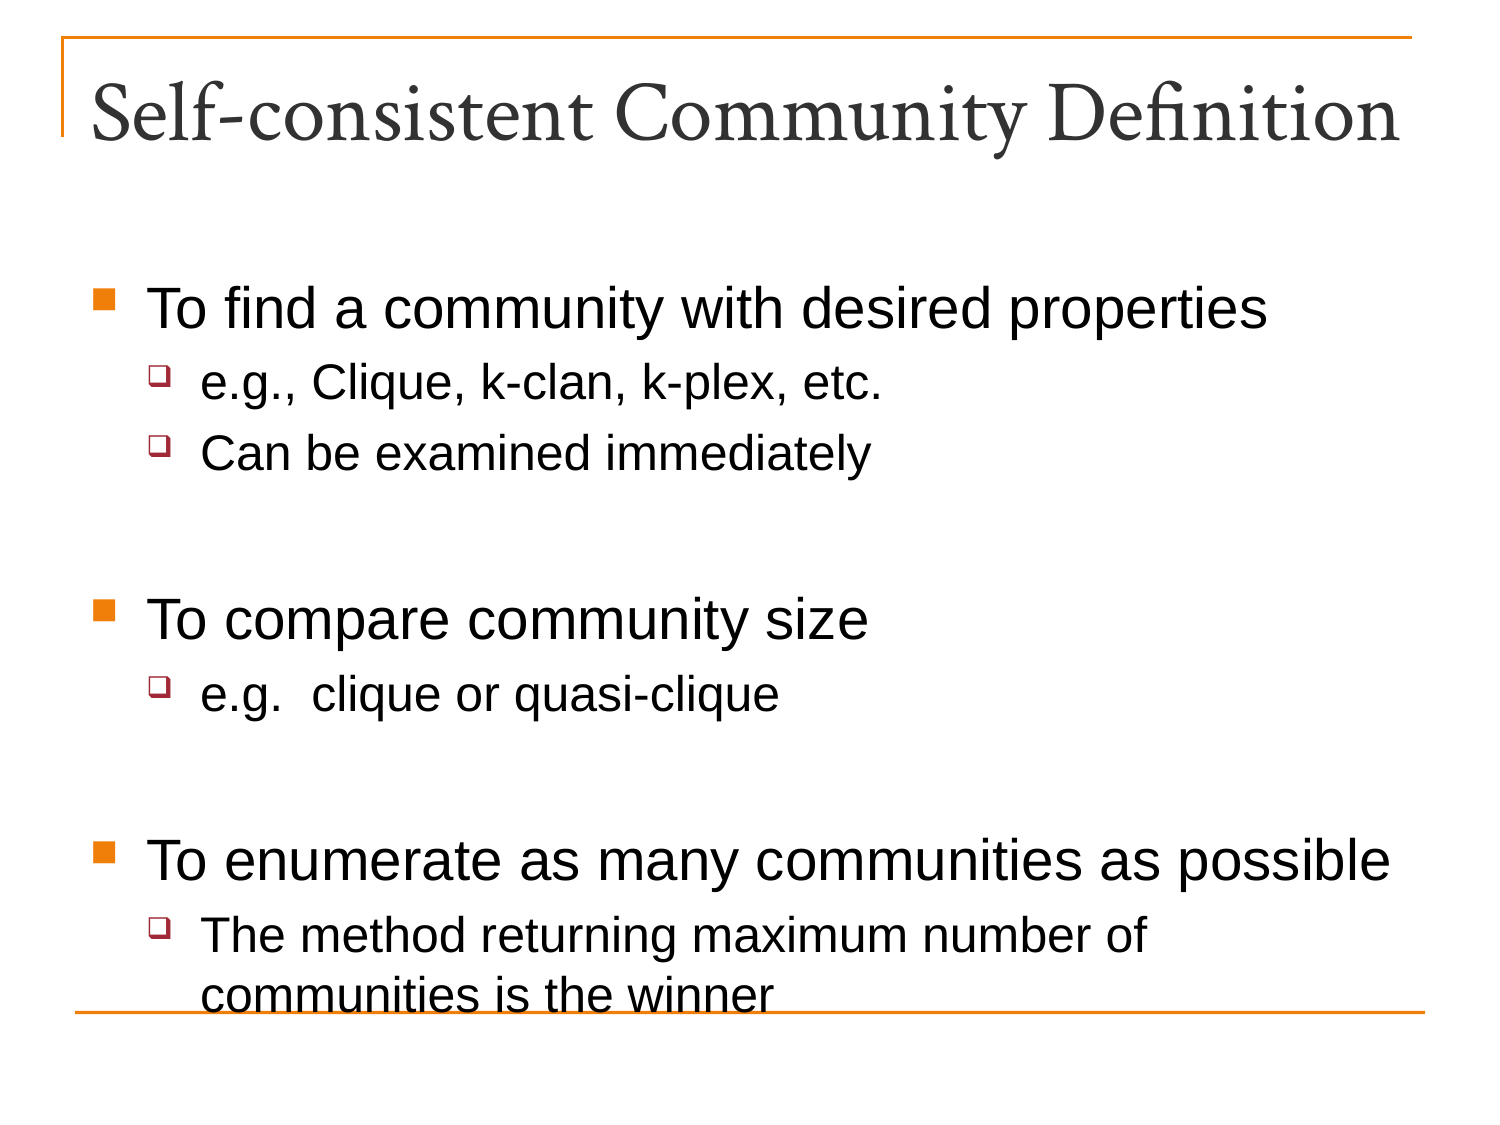

# Self-consistent Community Definition
To find a community with desired properties
e.g., Clique, k-clan, k-plex, etc.
Can be examined immediately

To compare community size
e.g.  clique or quasi-clique

To enumerate as many communities as possible
The method returning maximum number of communities is the winner